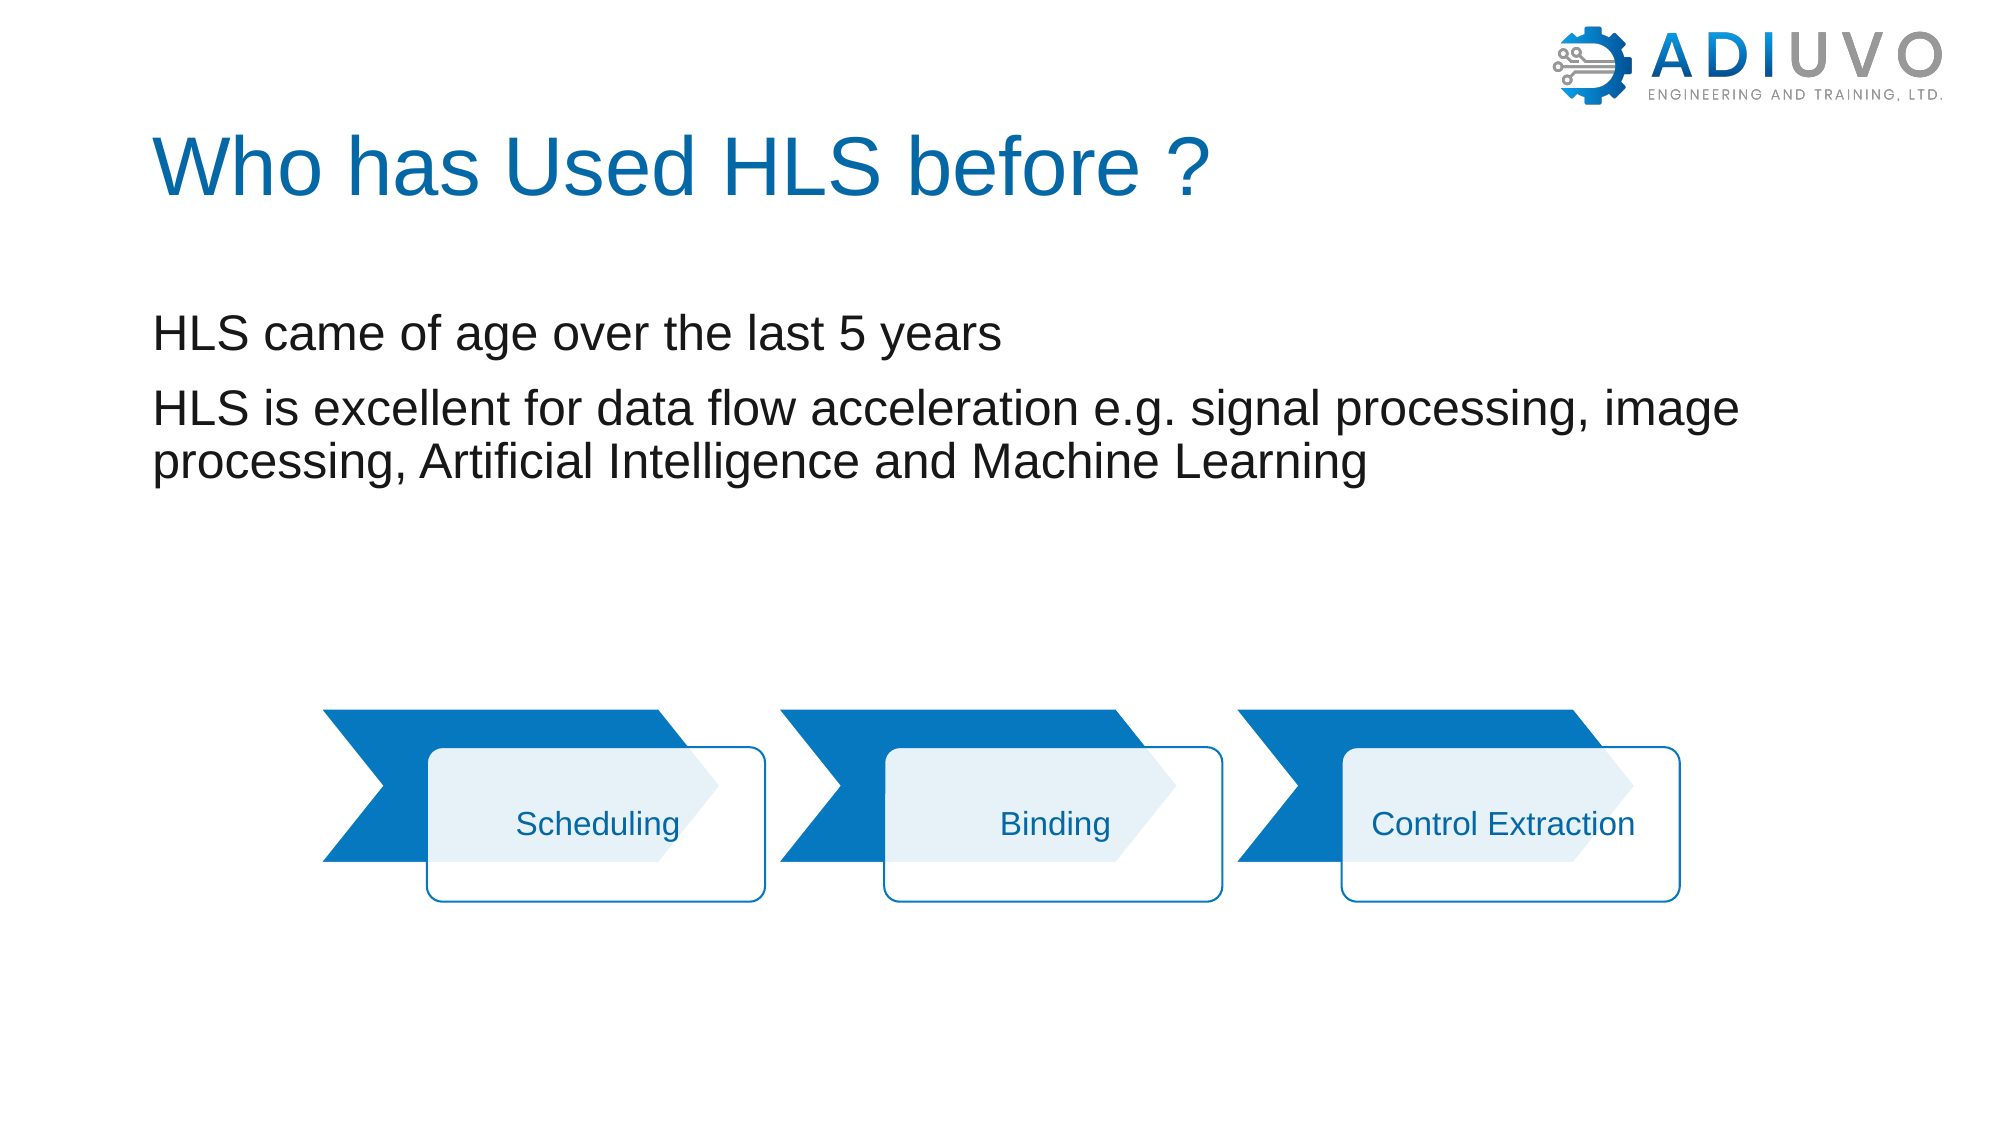

# Who has Used HLS before ?
HLS came of age over the last 5 years
HLS is excellent for data flow acceleration e.g. signal processing, image processing, Artificial Intelligence and Machine Learning

Scheduling
Binding
Control Extraction